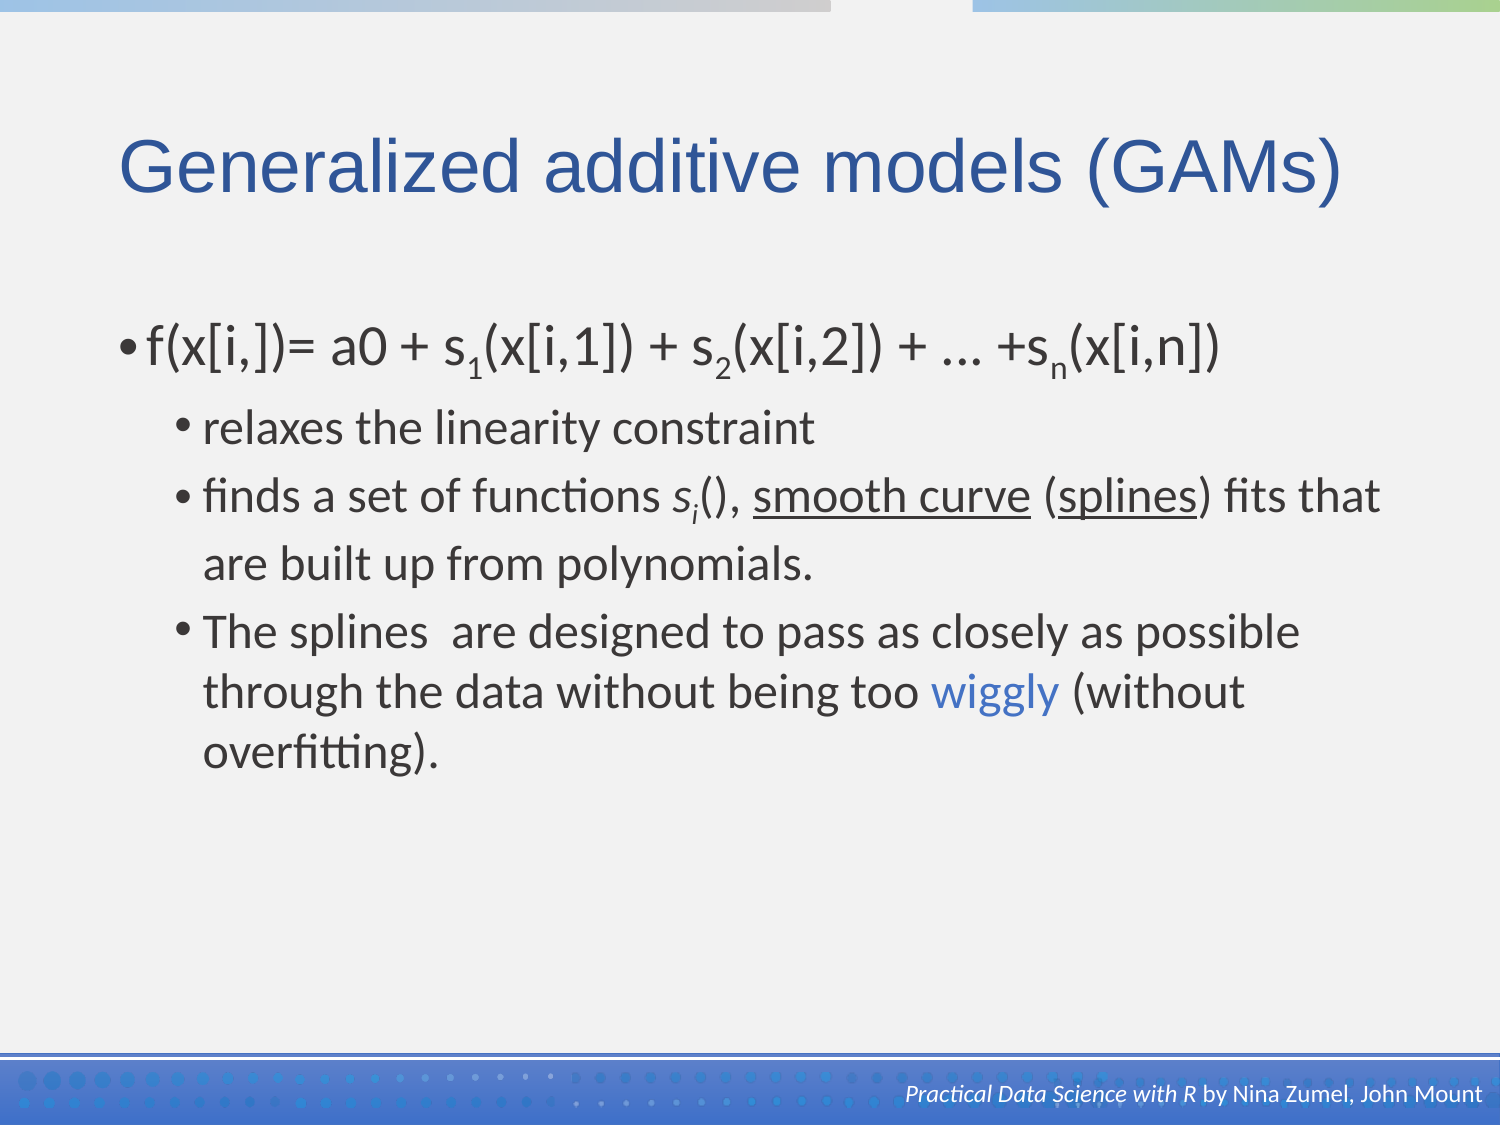

# Generalized additive models (GAMs)
f(x[i,])= a0 + s1(x[i,1]) + s2(x[i,2]) + ... +sn(x[i,n])
relaxes the linearity constraint
finds a set of functions si(), smooth curve (splines) fits that are built up from polynomials.
The splines  are designed to pass as closely as possible through the data without being too wiggly (without overfitting).
Practical Data Science with R by Nina Zumel, John Mount